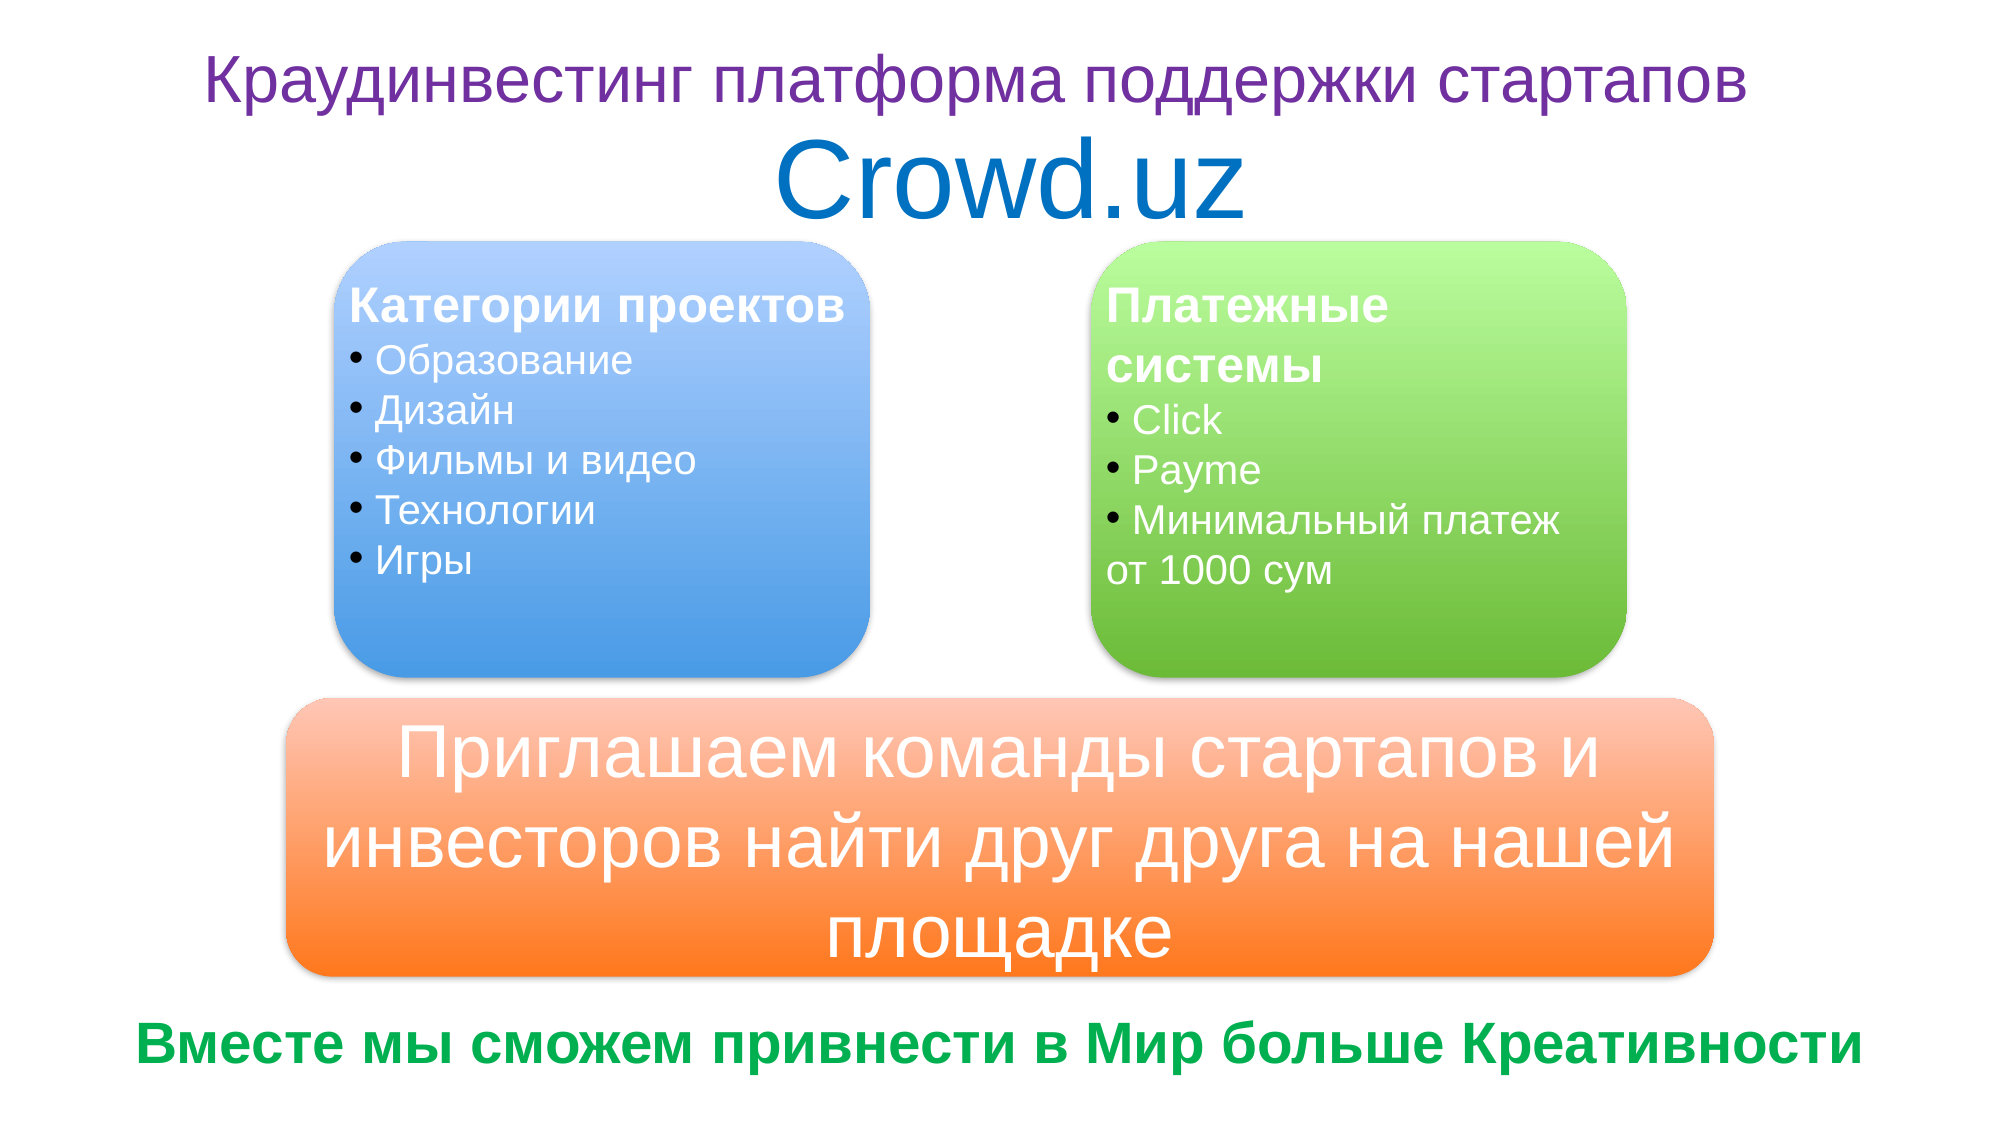

Краудинвестинг платформа поддержки стартапов
Crowd.uz

Категории проектов
 Образование
 Дизайн
 Фильмы и видео
 Технологии
 Игры

Платежные системы
 Click
 Payme
 Минимальный платеж от 1000 сум
Приглашаем команды стартапов и инвесторов найти друг друга на нашей площадке
Вместе мы сможем привнести в Мир больше Креативности